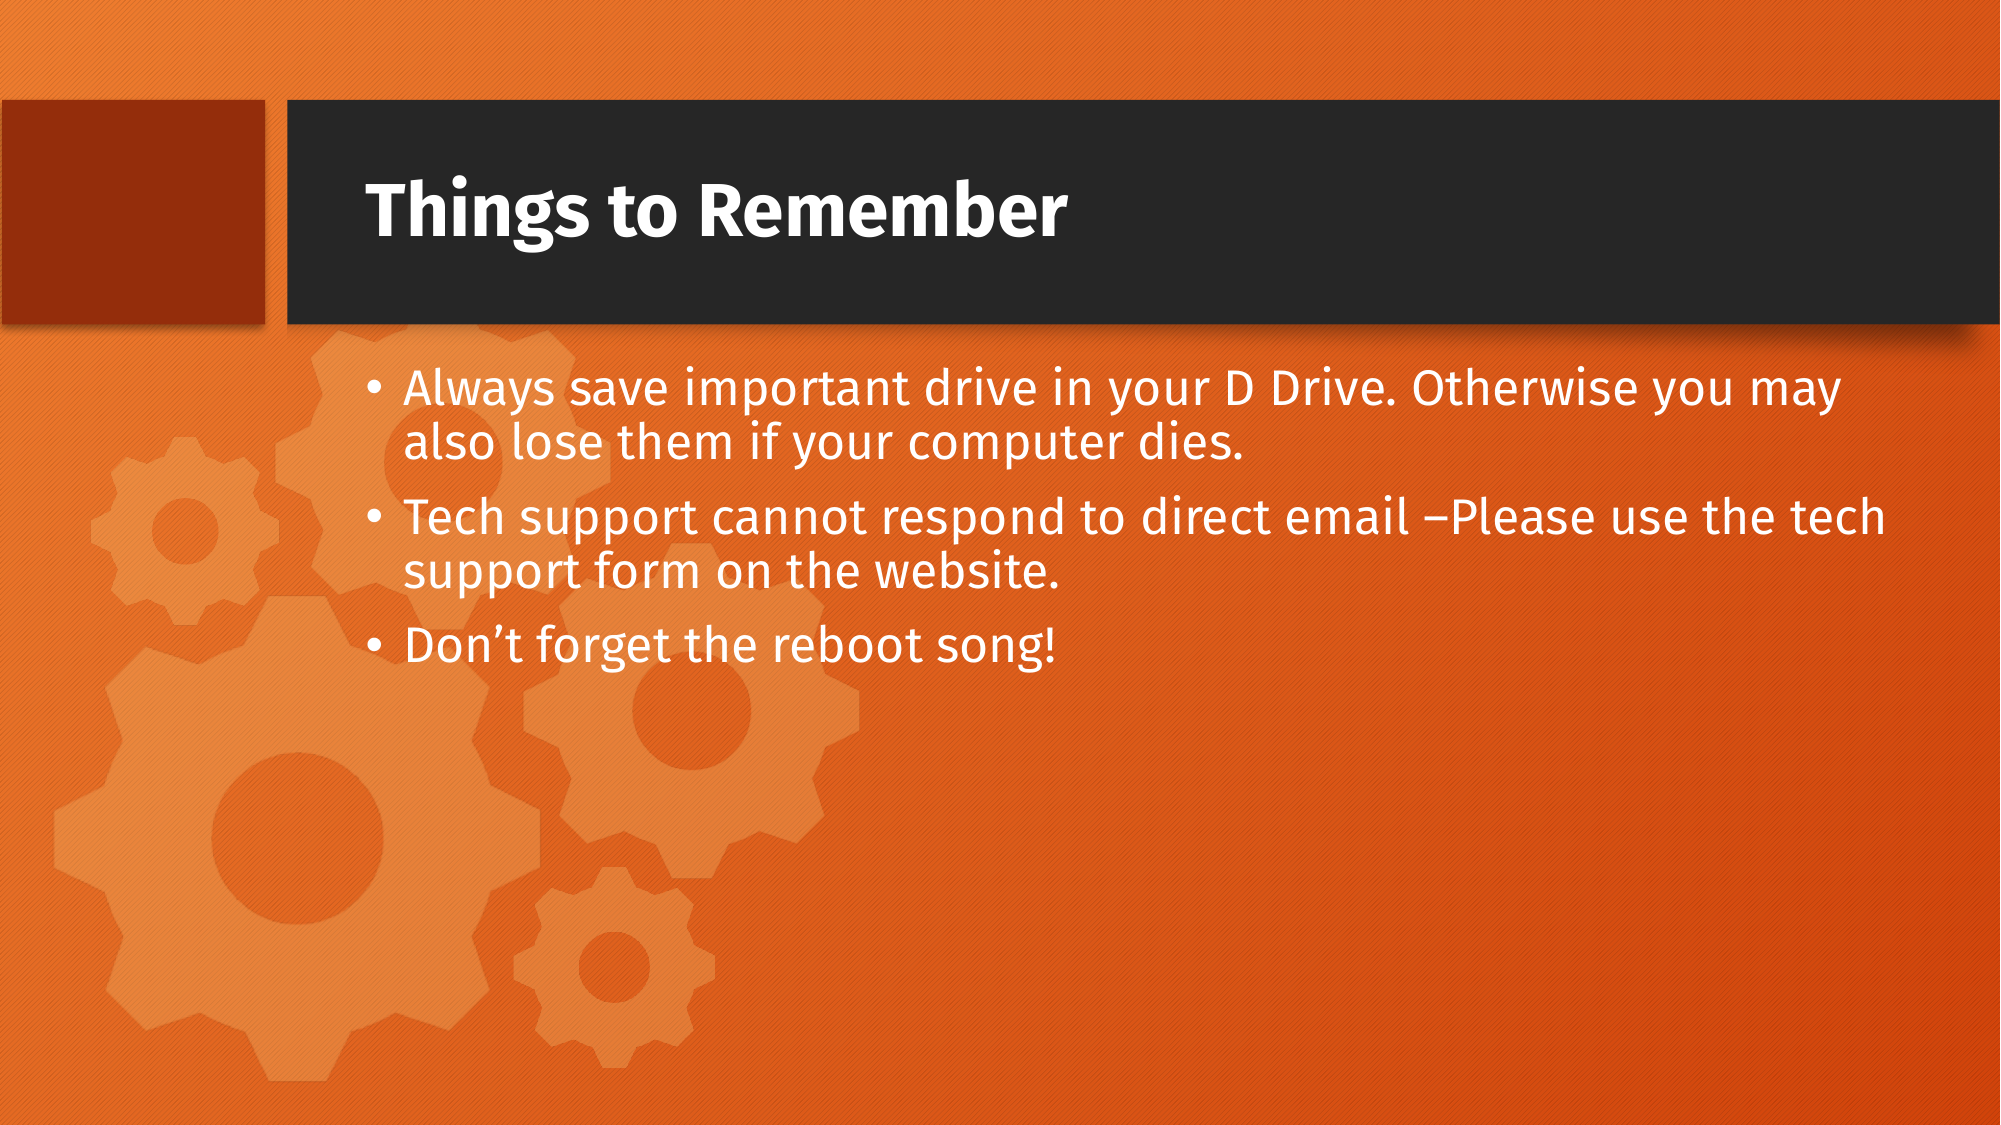

# Things to Remember
Always save important drive in your D Drive. Otherwise you may also lose them if your computer dies.
Tech support cannot respond to direct email –Please use the tech support form on the website.
Don’t forget the reboot song!